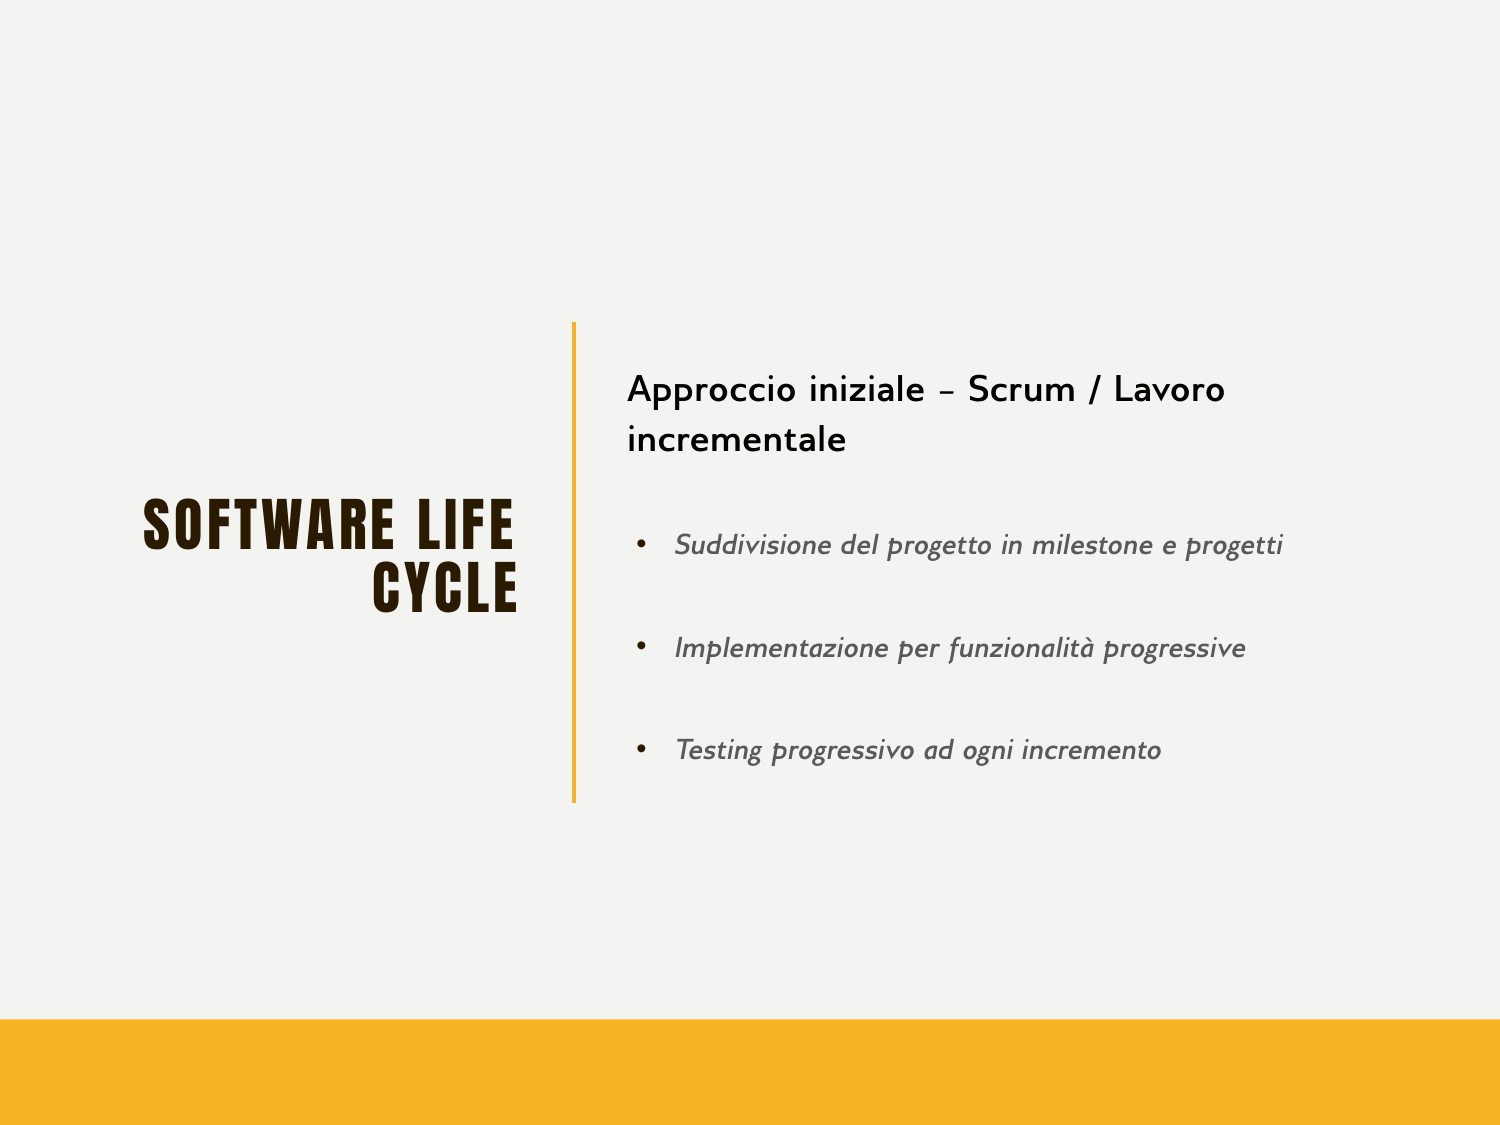

# Software Life Cycle
Approccio iniziale – Scrum / Lavoro incrementale
Suddivisione del progetto in milestone e progetti
Implementazione per funzionalità progressive
Testing progressivo ad ogni incremento